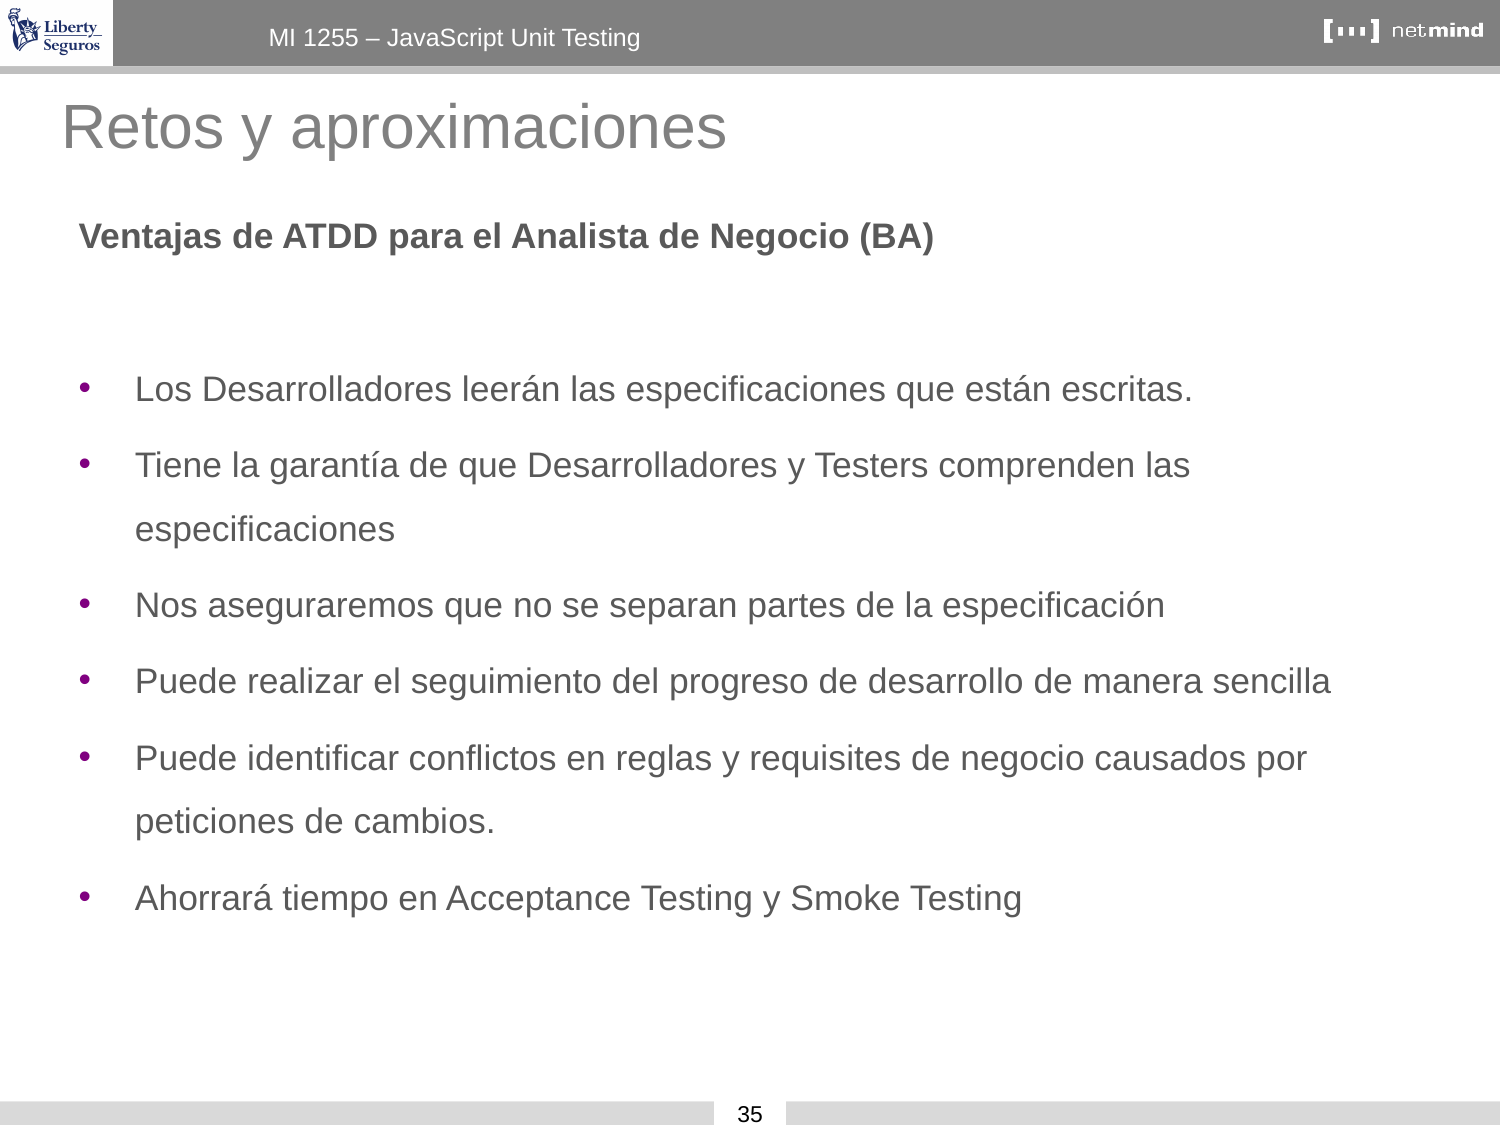

Retos y aproximaciones
Ventajas de ATDD para el Analista de Negocio (BA)

Los Desarrolladores leerán las especificaciones que están escritas.
Tiene la garantía de que Desarrolladores y Testers comprenden las especificaciones
Nos aseguraremos que no se separan partes de la especificación
Puede realizar el seguimiento del progreso de desarrollo de manera sencilla
Puede identificar conflictos en reglas y requisites de negocio causados por peticiones de cambios.
Ahorrará tiempo en Acceptance Testing y Smoke Testing

35